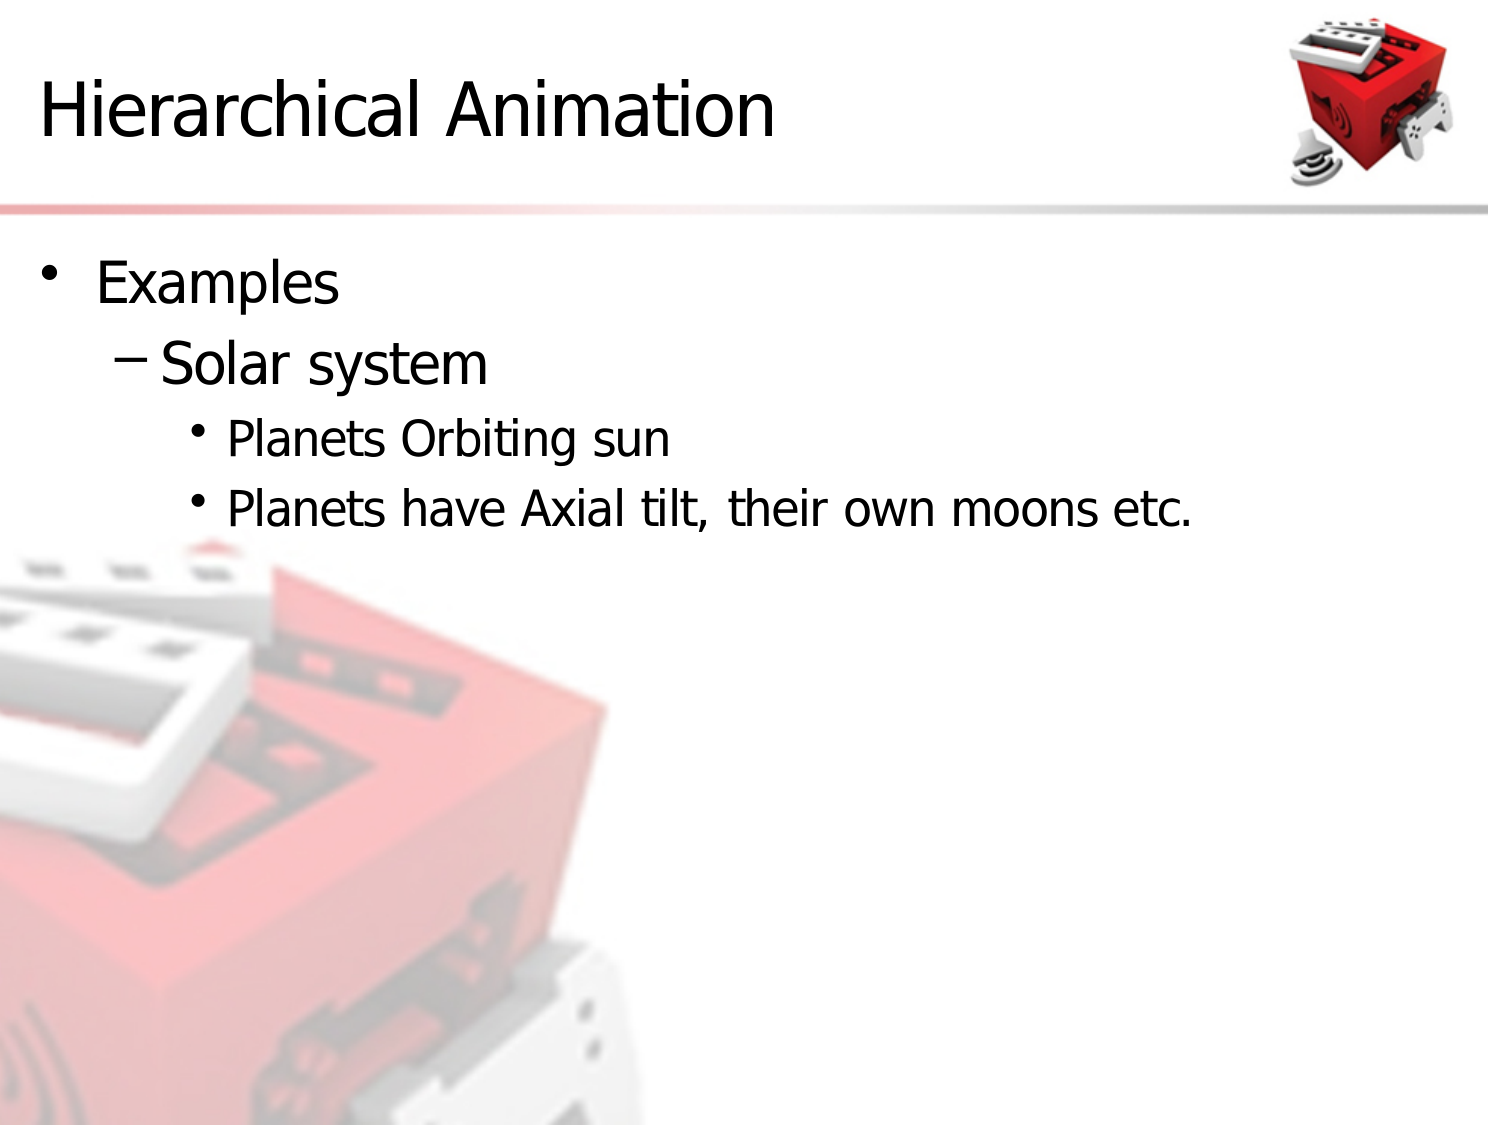

# Hierarchical Animation
Examples
Solar system
Planets Orbiting sun
Planets have Axial tilt, their own moons etc.